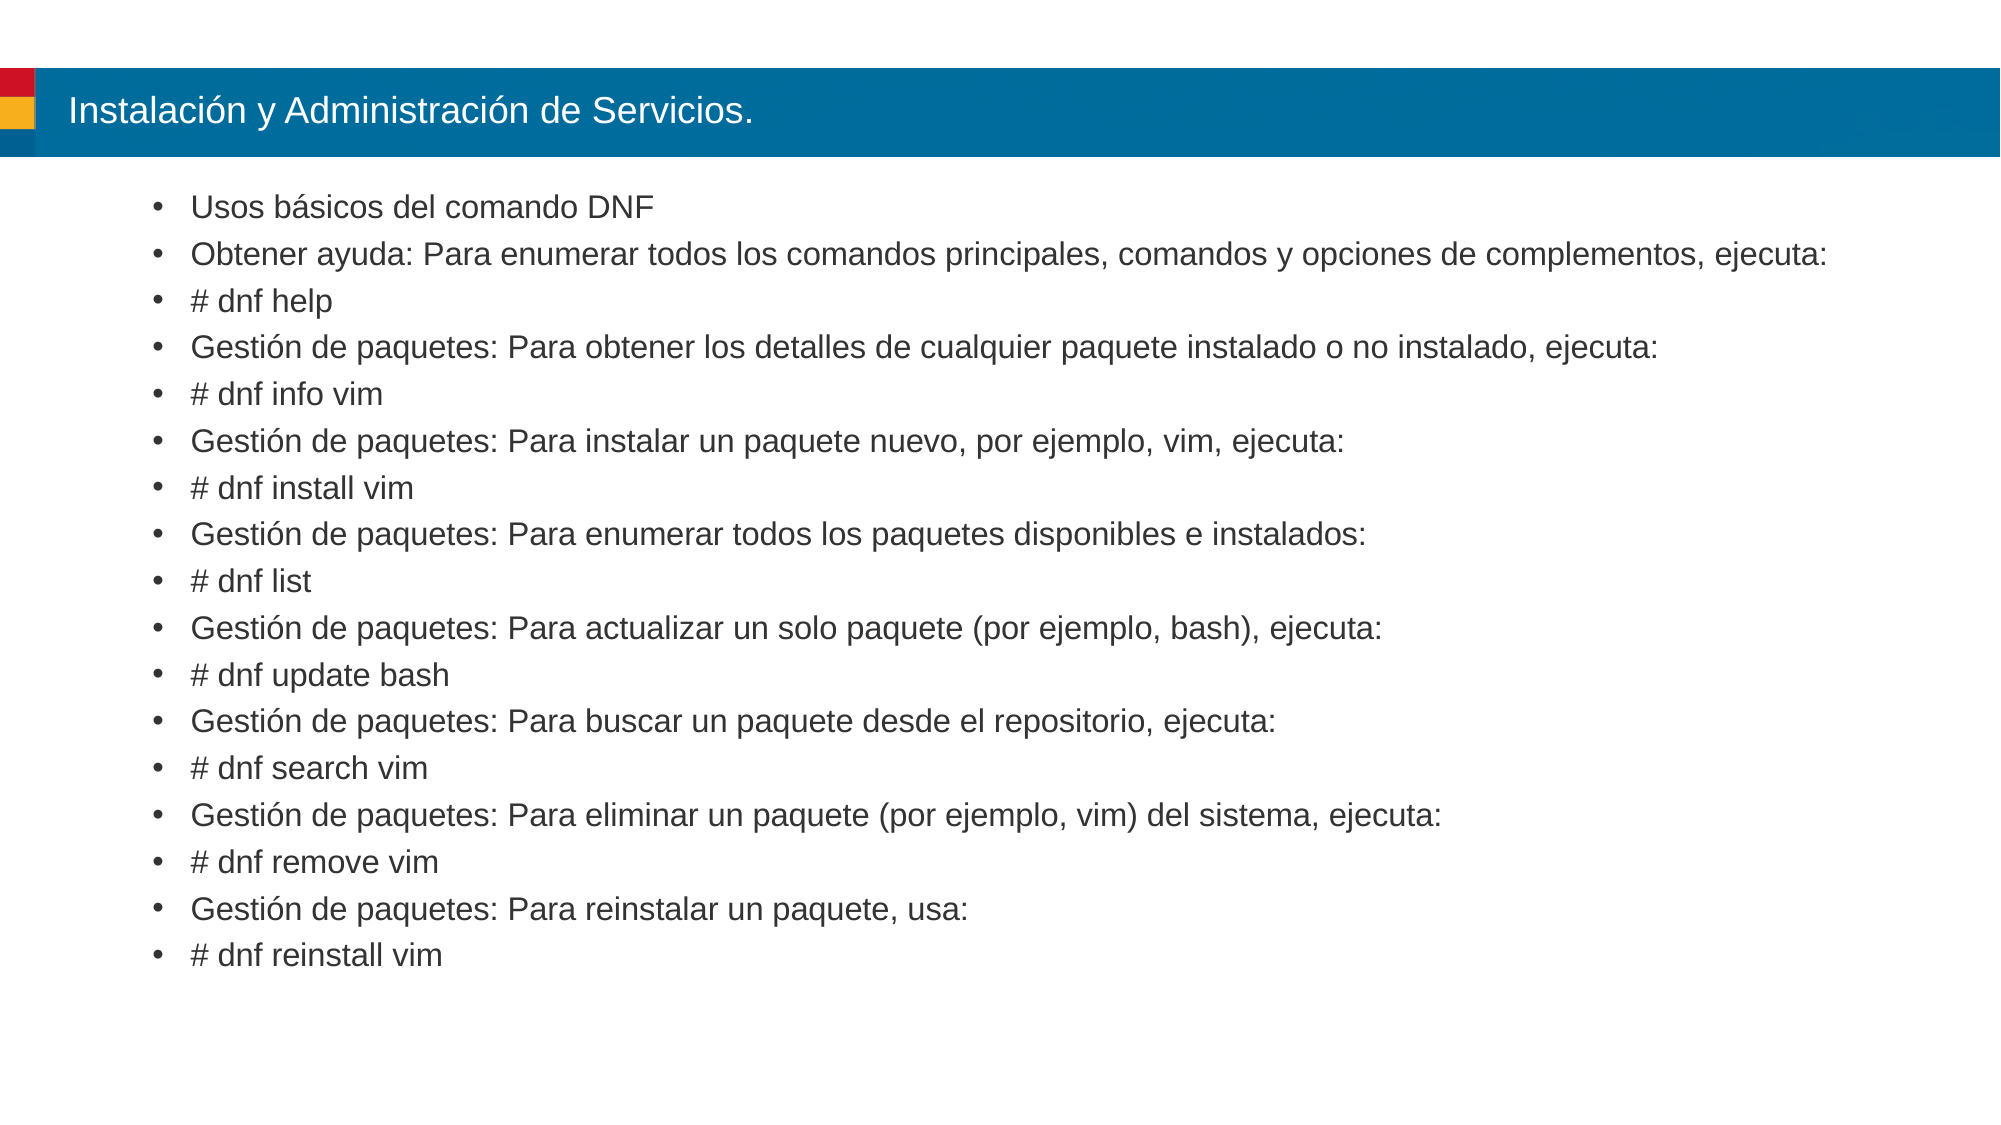

# Instalación y Administración de Servicios.
Usos básicos del comando DNF
Obtener ayuda: Para enumerar todos los comandos principales, comandos y opciones de complementos, ejecuta:
# dnf help
Gestión de paquetes: Para obtener los detalles de cualquier paquete instalado o no instalado, ejecuta:
# dnf info vim
Gestión de paquetes: Para instalar un paquete nuevo, por ejemplo, vim, ejecuta:
# dnf install vim
Gestión de paquetes: Para enumerar todos los paquetes disponibles e instalados:
# dnf list
Gestión de paquetes: Para actualizar un solo paquete (por ejemplo, bash), ejecuta:
# dnf update bash
Gestión de paquetes: Para buscar un paquete desde el repositorio, ejecuta:
# dnf search vim
Gestión de paquetes: Para eliminar un paquete (por ejemplo, vim) del sistema, ejecuta:
# dnf remove vim
Gestión de paquetes: Para reinstalar un paquete, usa:
# dnf reinstall vim